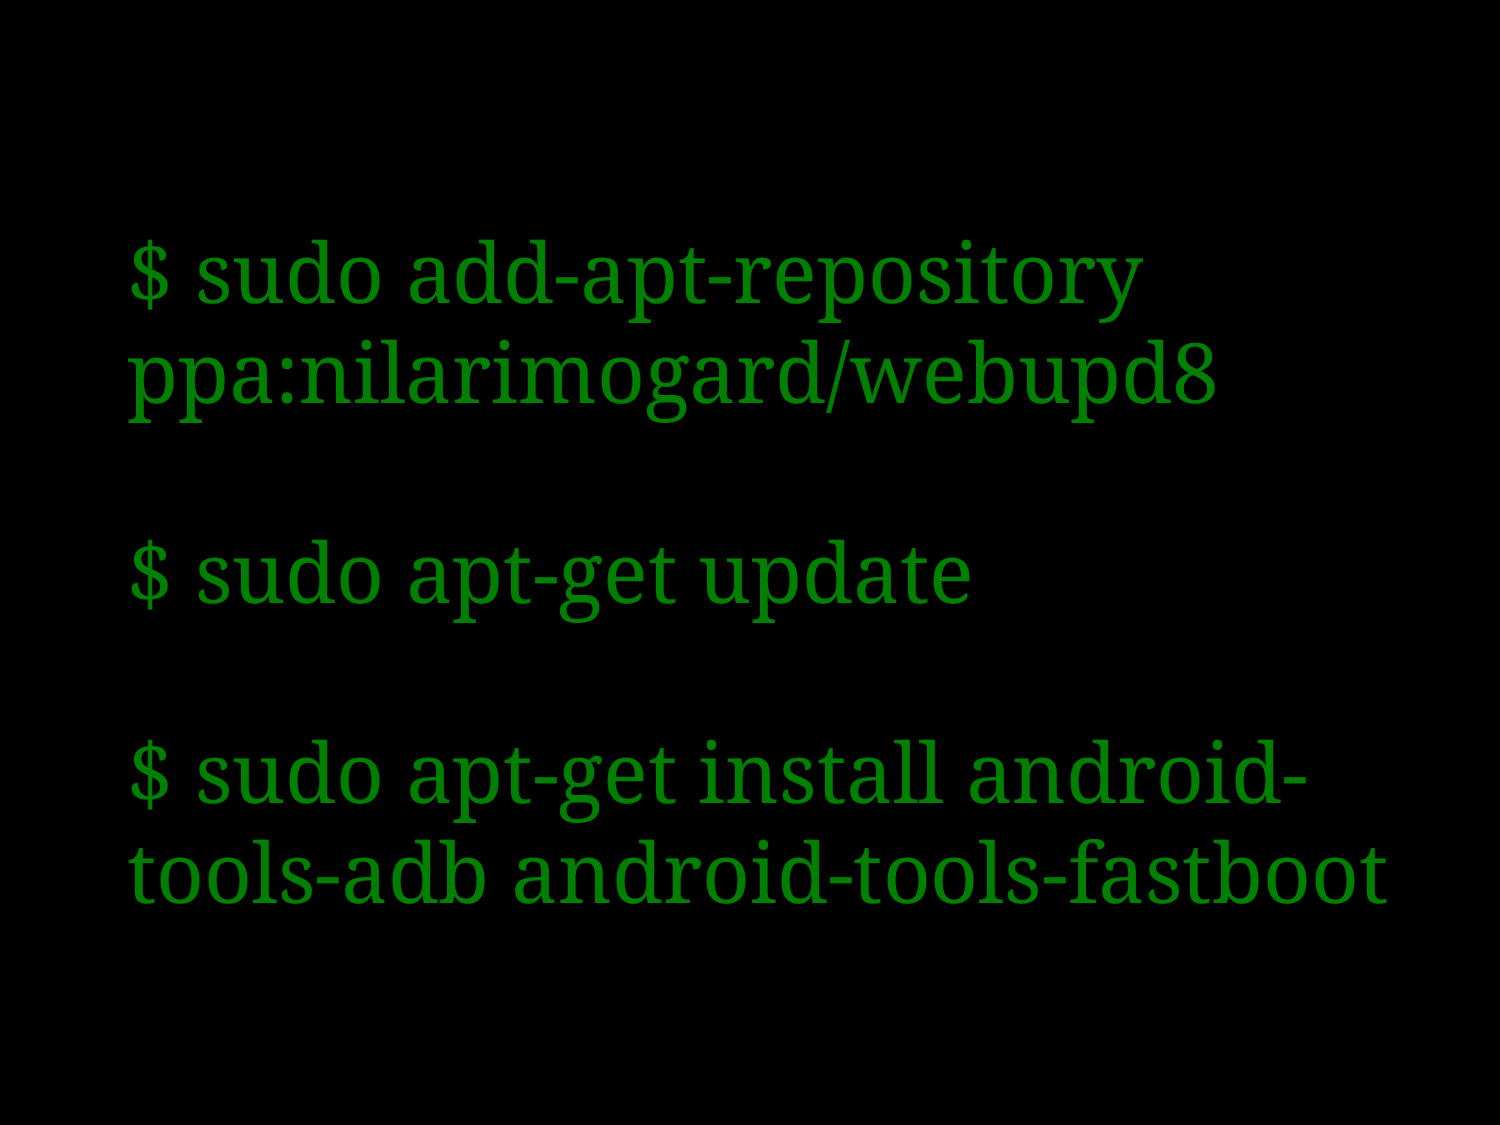

$ sudo add-apt-repository ppa:nilarimogard/webupd8

$ sudo apt-get update

$ sudo apt-get install android-tools-adb android-tools-fastboot